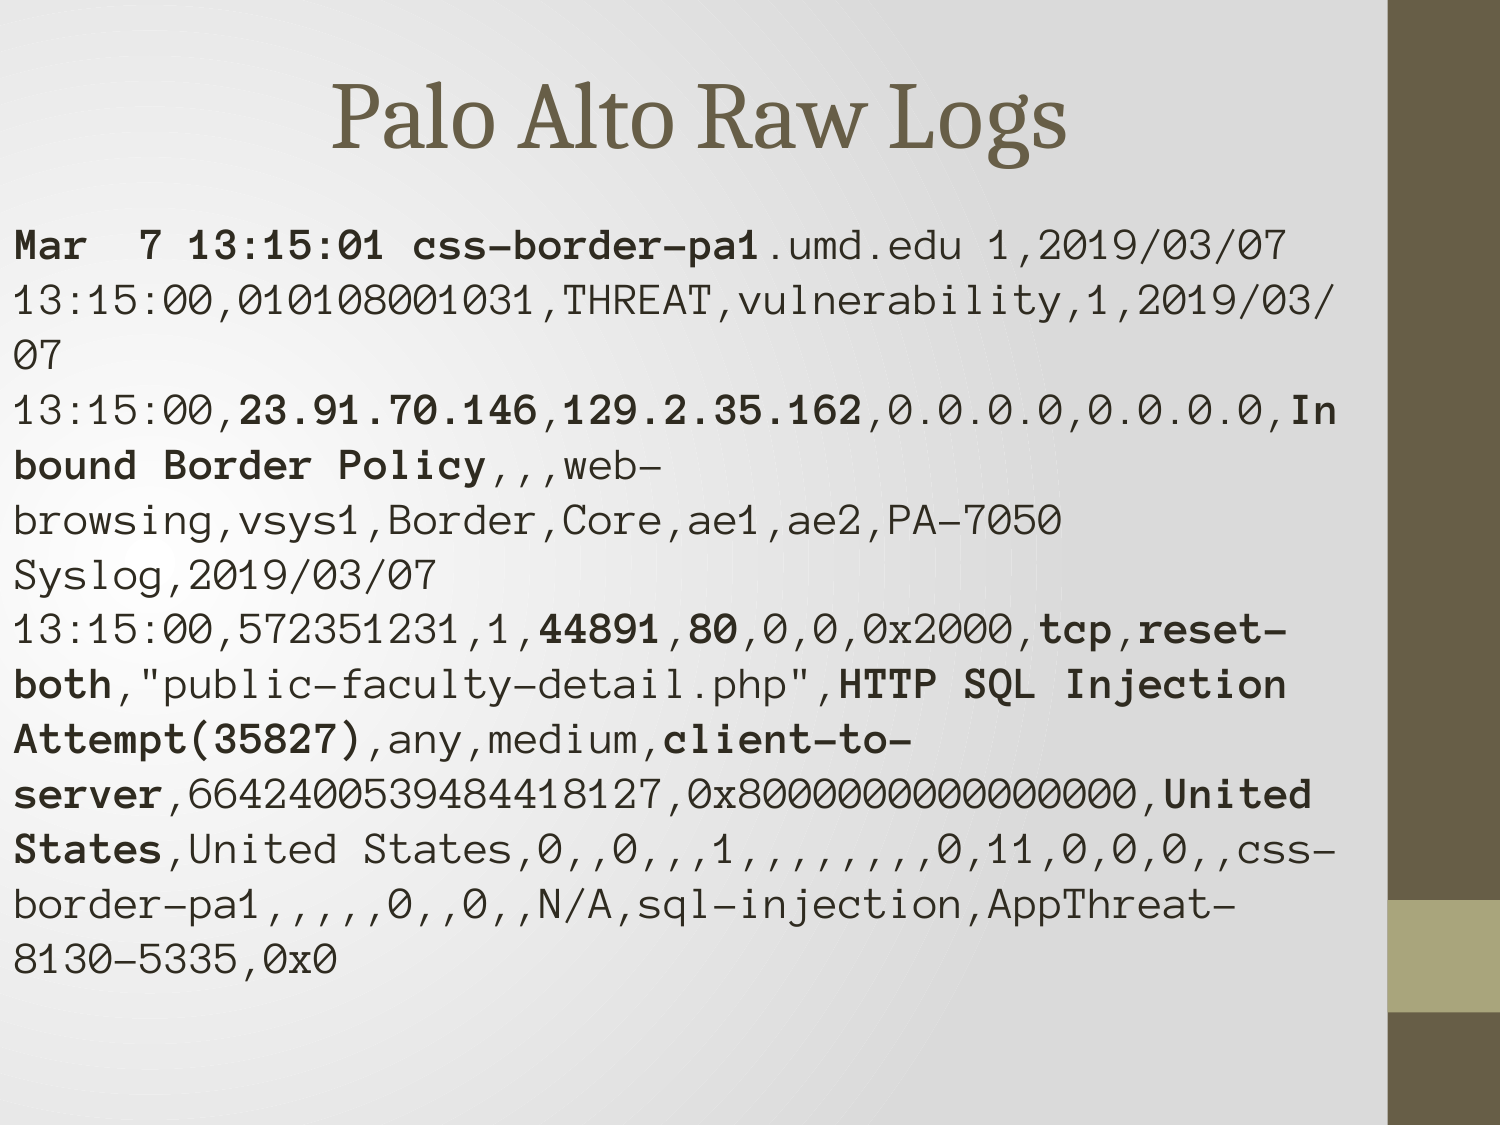

# Palo Alto Raw Logs
Mar  7 13:15:01 css-border-pa1.umd.edu 1,2019/03/07 13:15:00,010108001031,THREAT,vulnerability,1,2019/03/07 13:15:00,23.91.70.146,129.2.35.162,0.0.0.0,0.0.0.0,Inbound Border Policy,,,web-browsing,vsys1,Border,Core,ae1,ae2,PA-7050 Syslog,2019/03/07 13:15:00,572351231,1,44891,80,0,0,0x2000,tcp,reset-both,"public-faculty-detail.php",HTTP SQL Injection Attempt(35827),any,medium,client-to-server,6642400539484418127,0x8000000000000000,United States,United States,0,,0,,,1,,,,,,,,0,11,0,0,0,,css-border-pa1,,,,,0,,0,,N/A,sql-injection,AppThreat-8130-5335,0x0